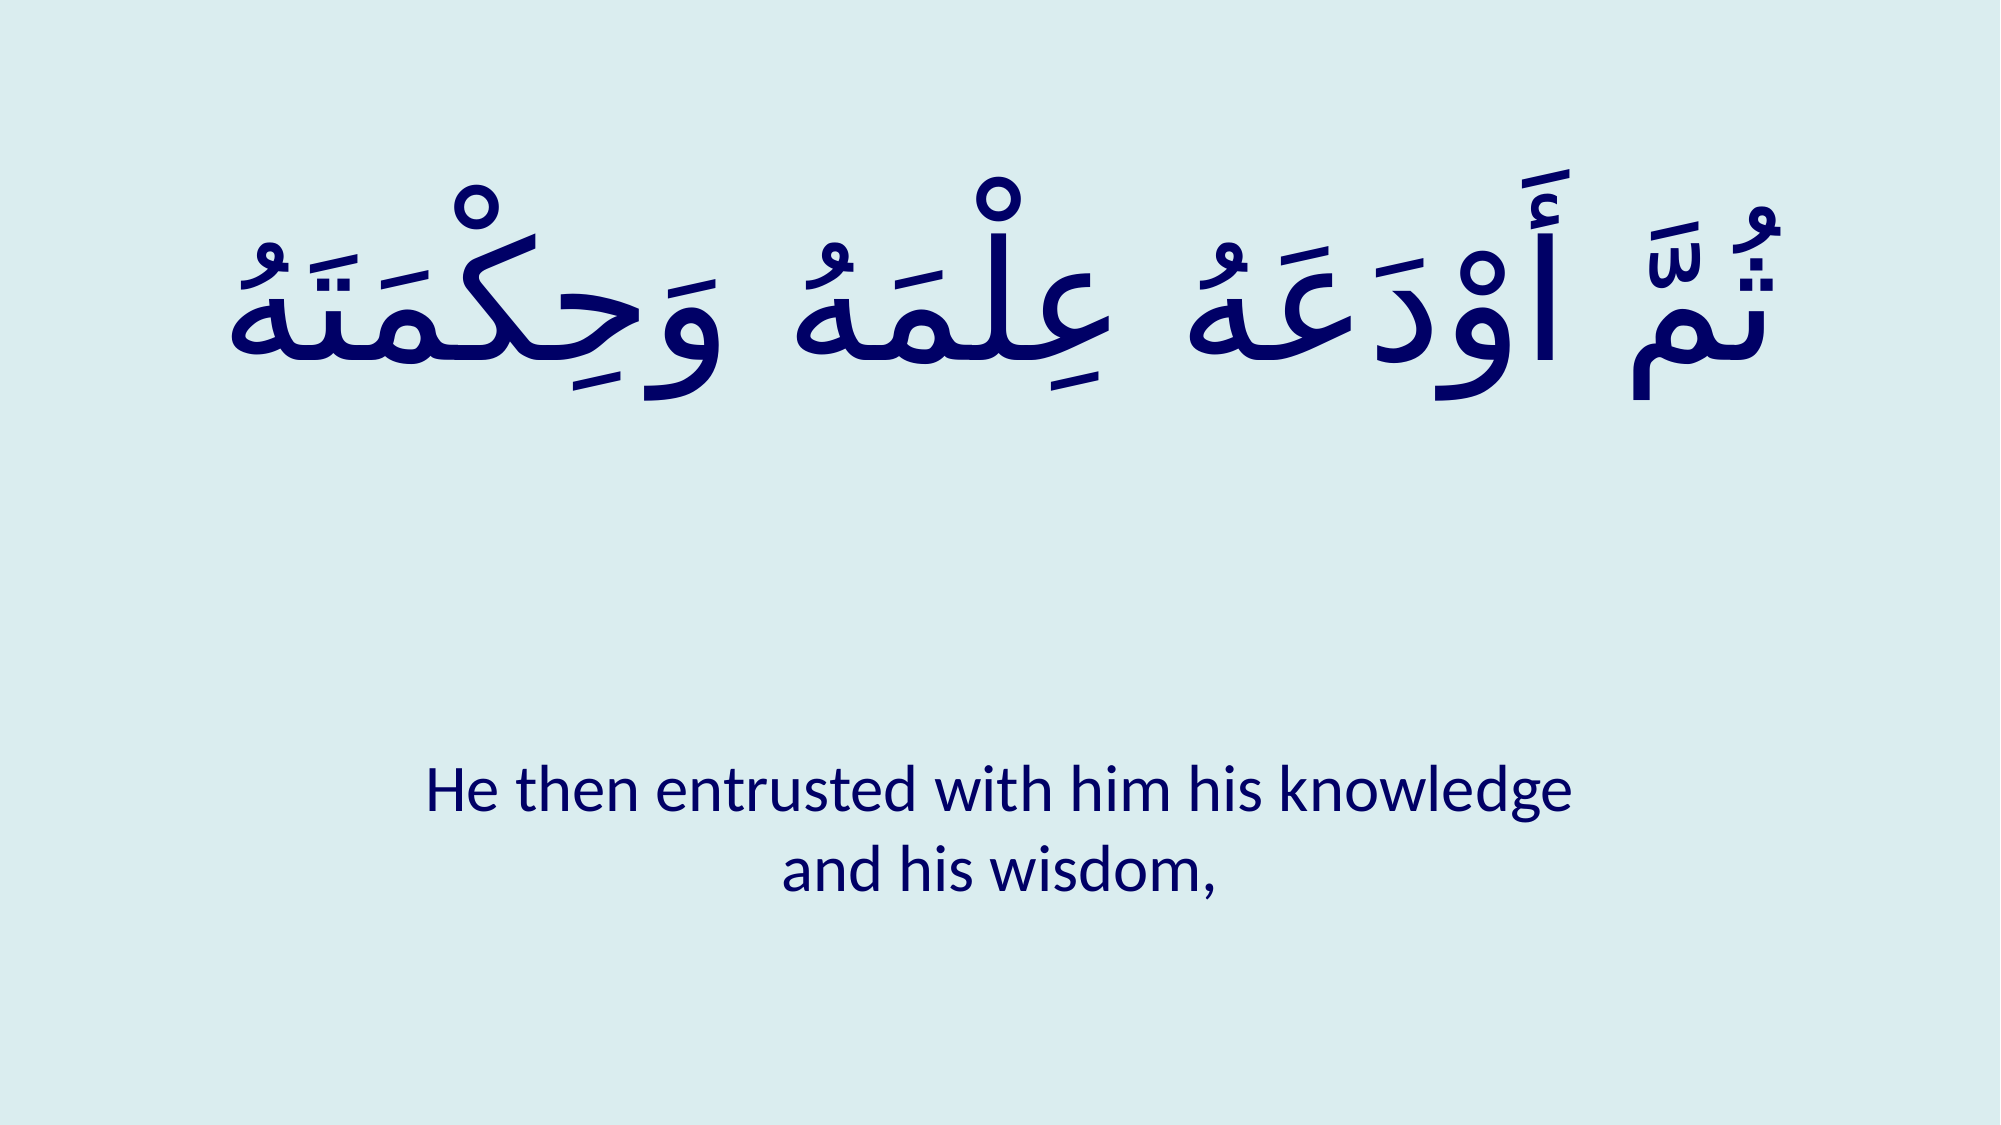

# ثُمَّ أَوْدَعَهُ عِلْمَهُ وَحِكْمَتَهُ
He then entrusted with him his knowledge and his wisdom,